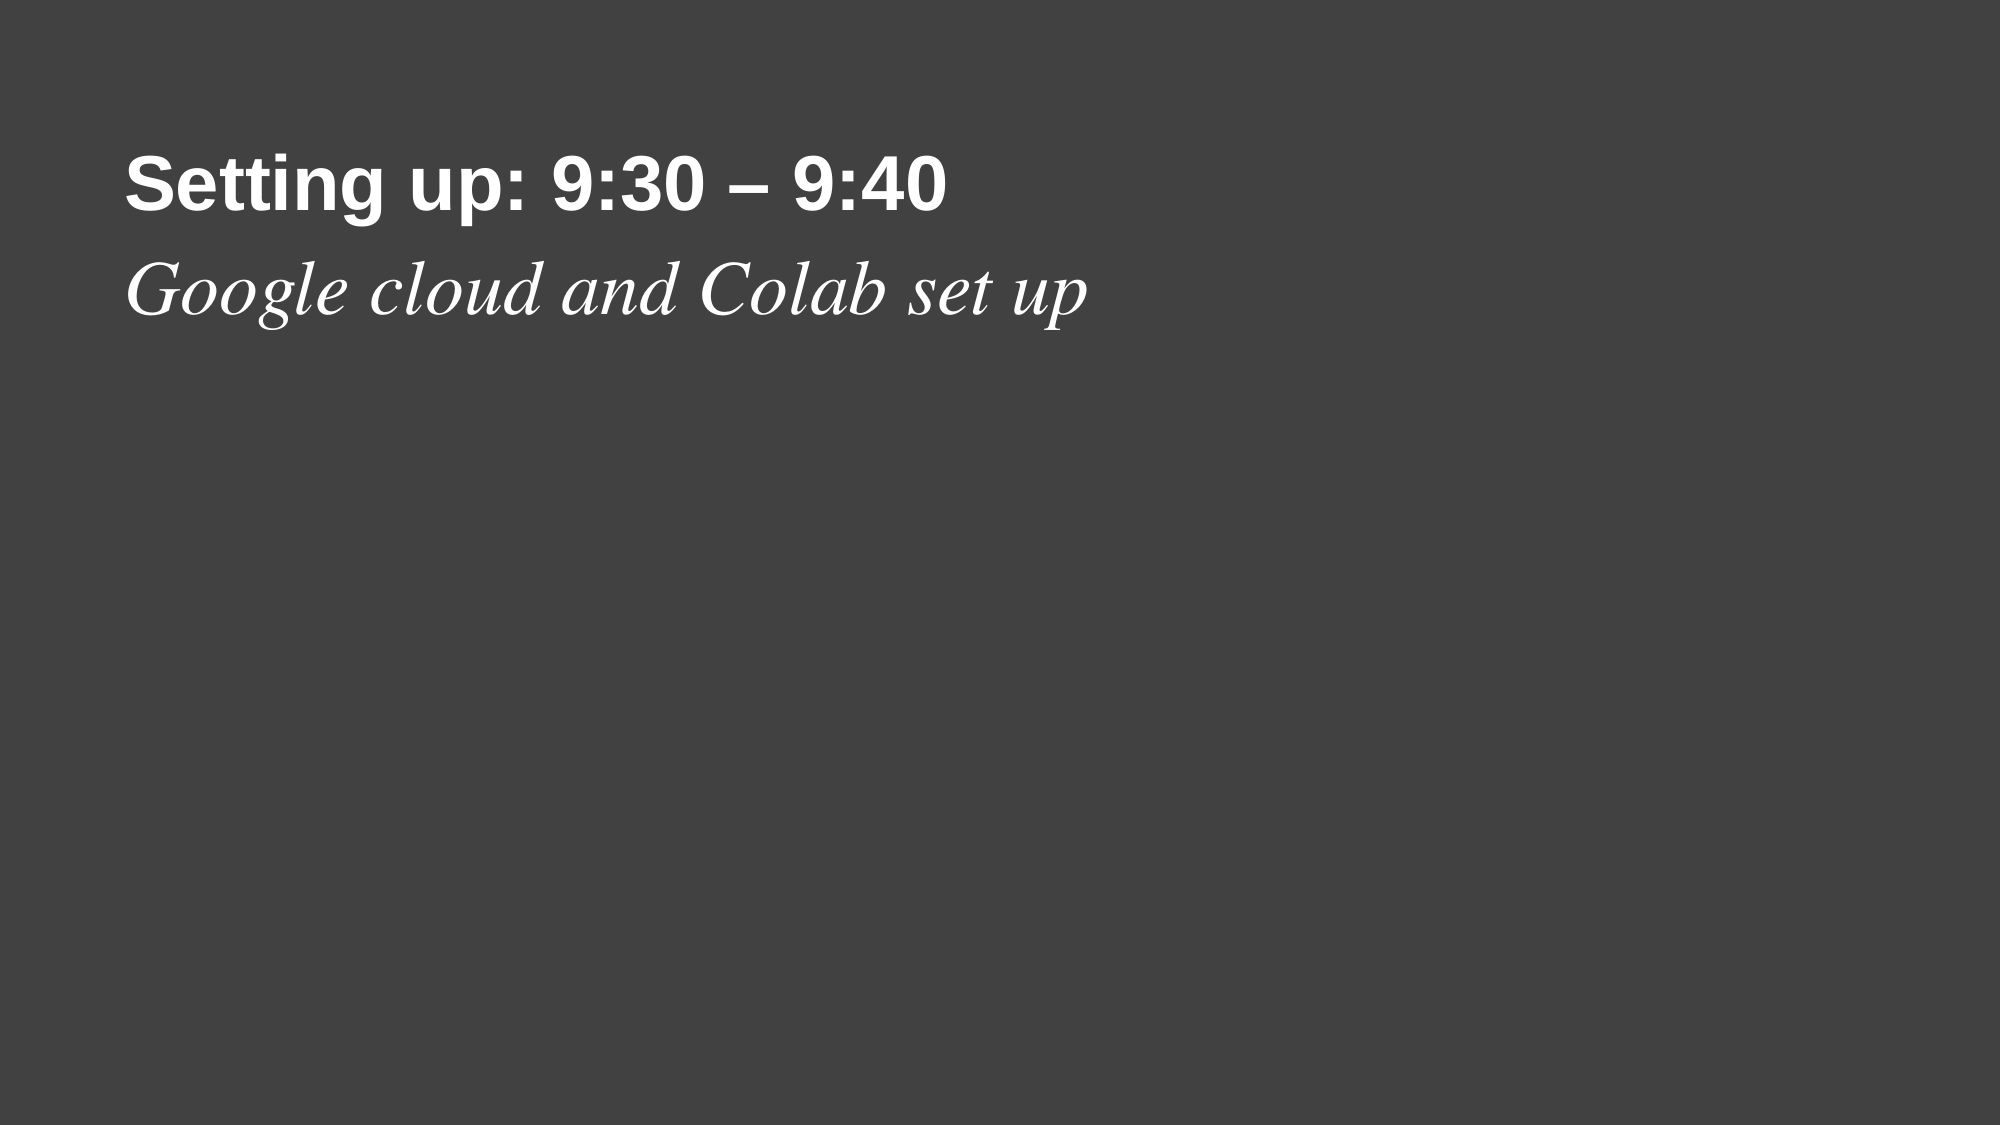

Setting up: 9:30 – 9:40

Google cloud and Colab set up